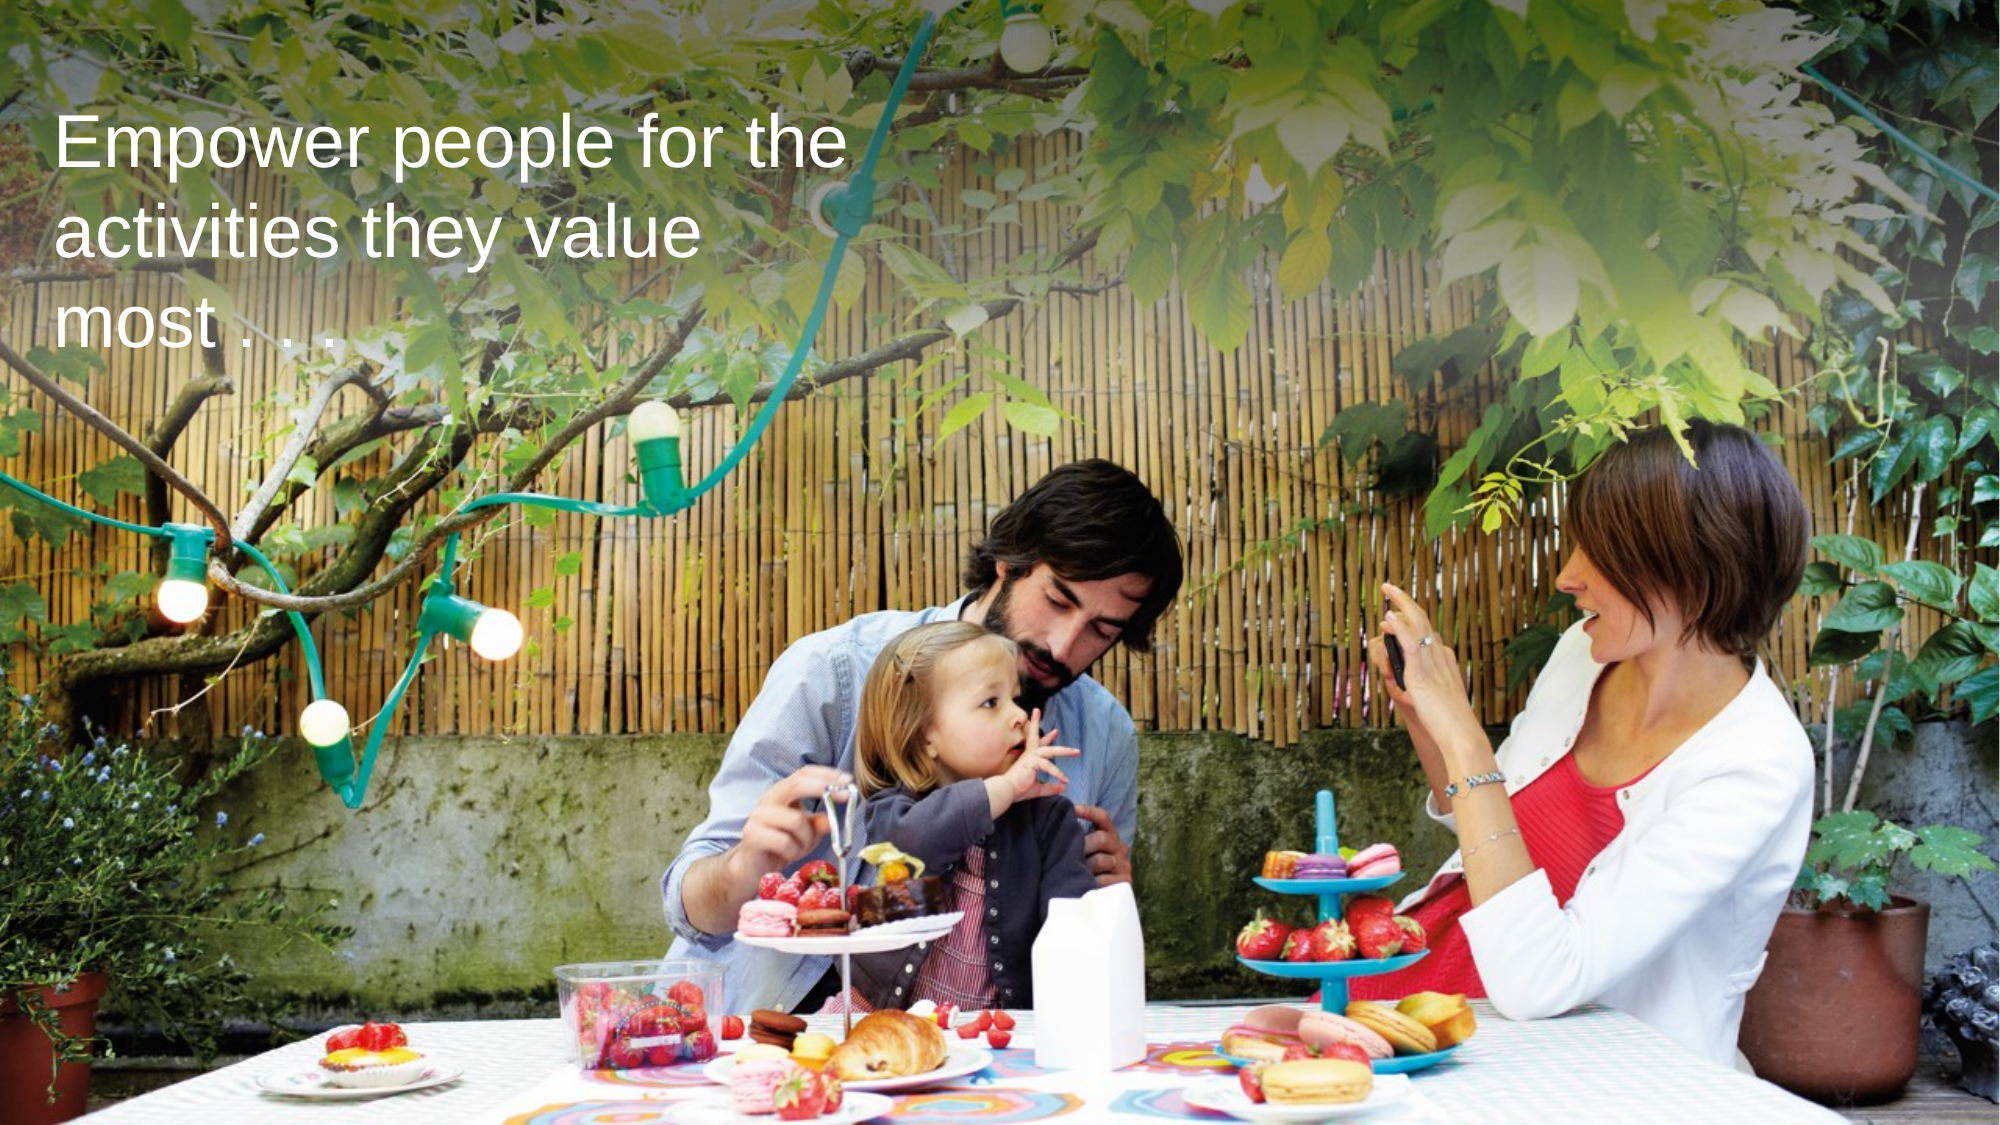

Empower people for the activities they value most . . .